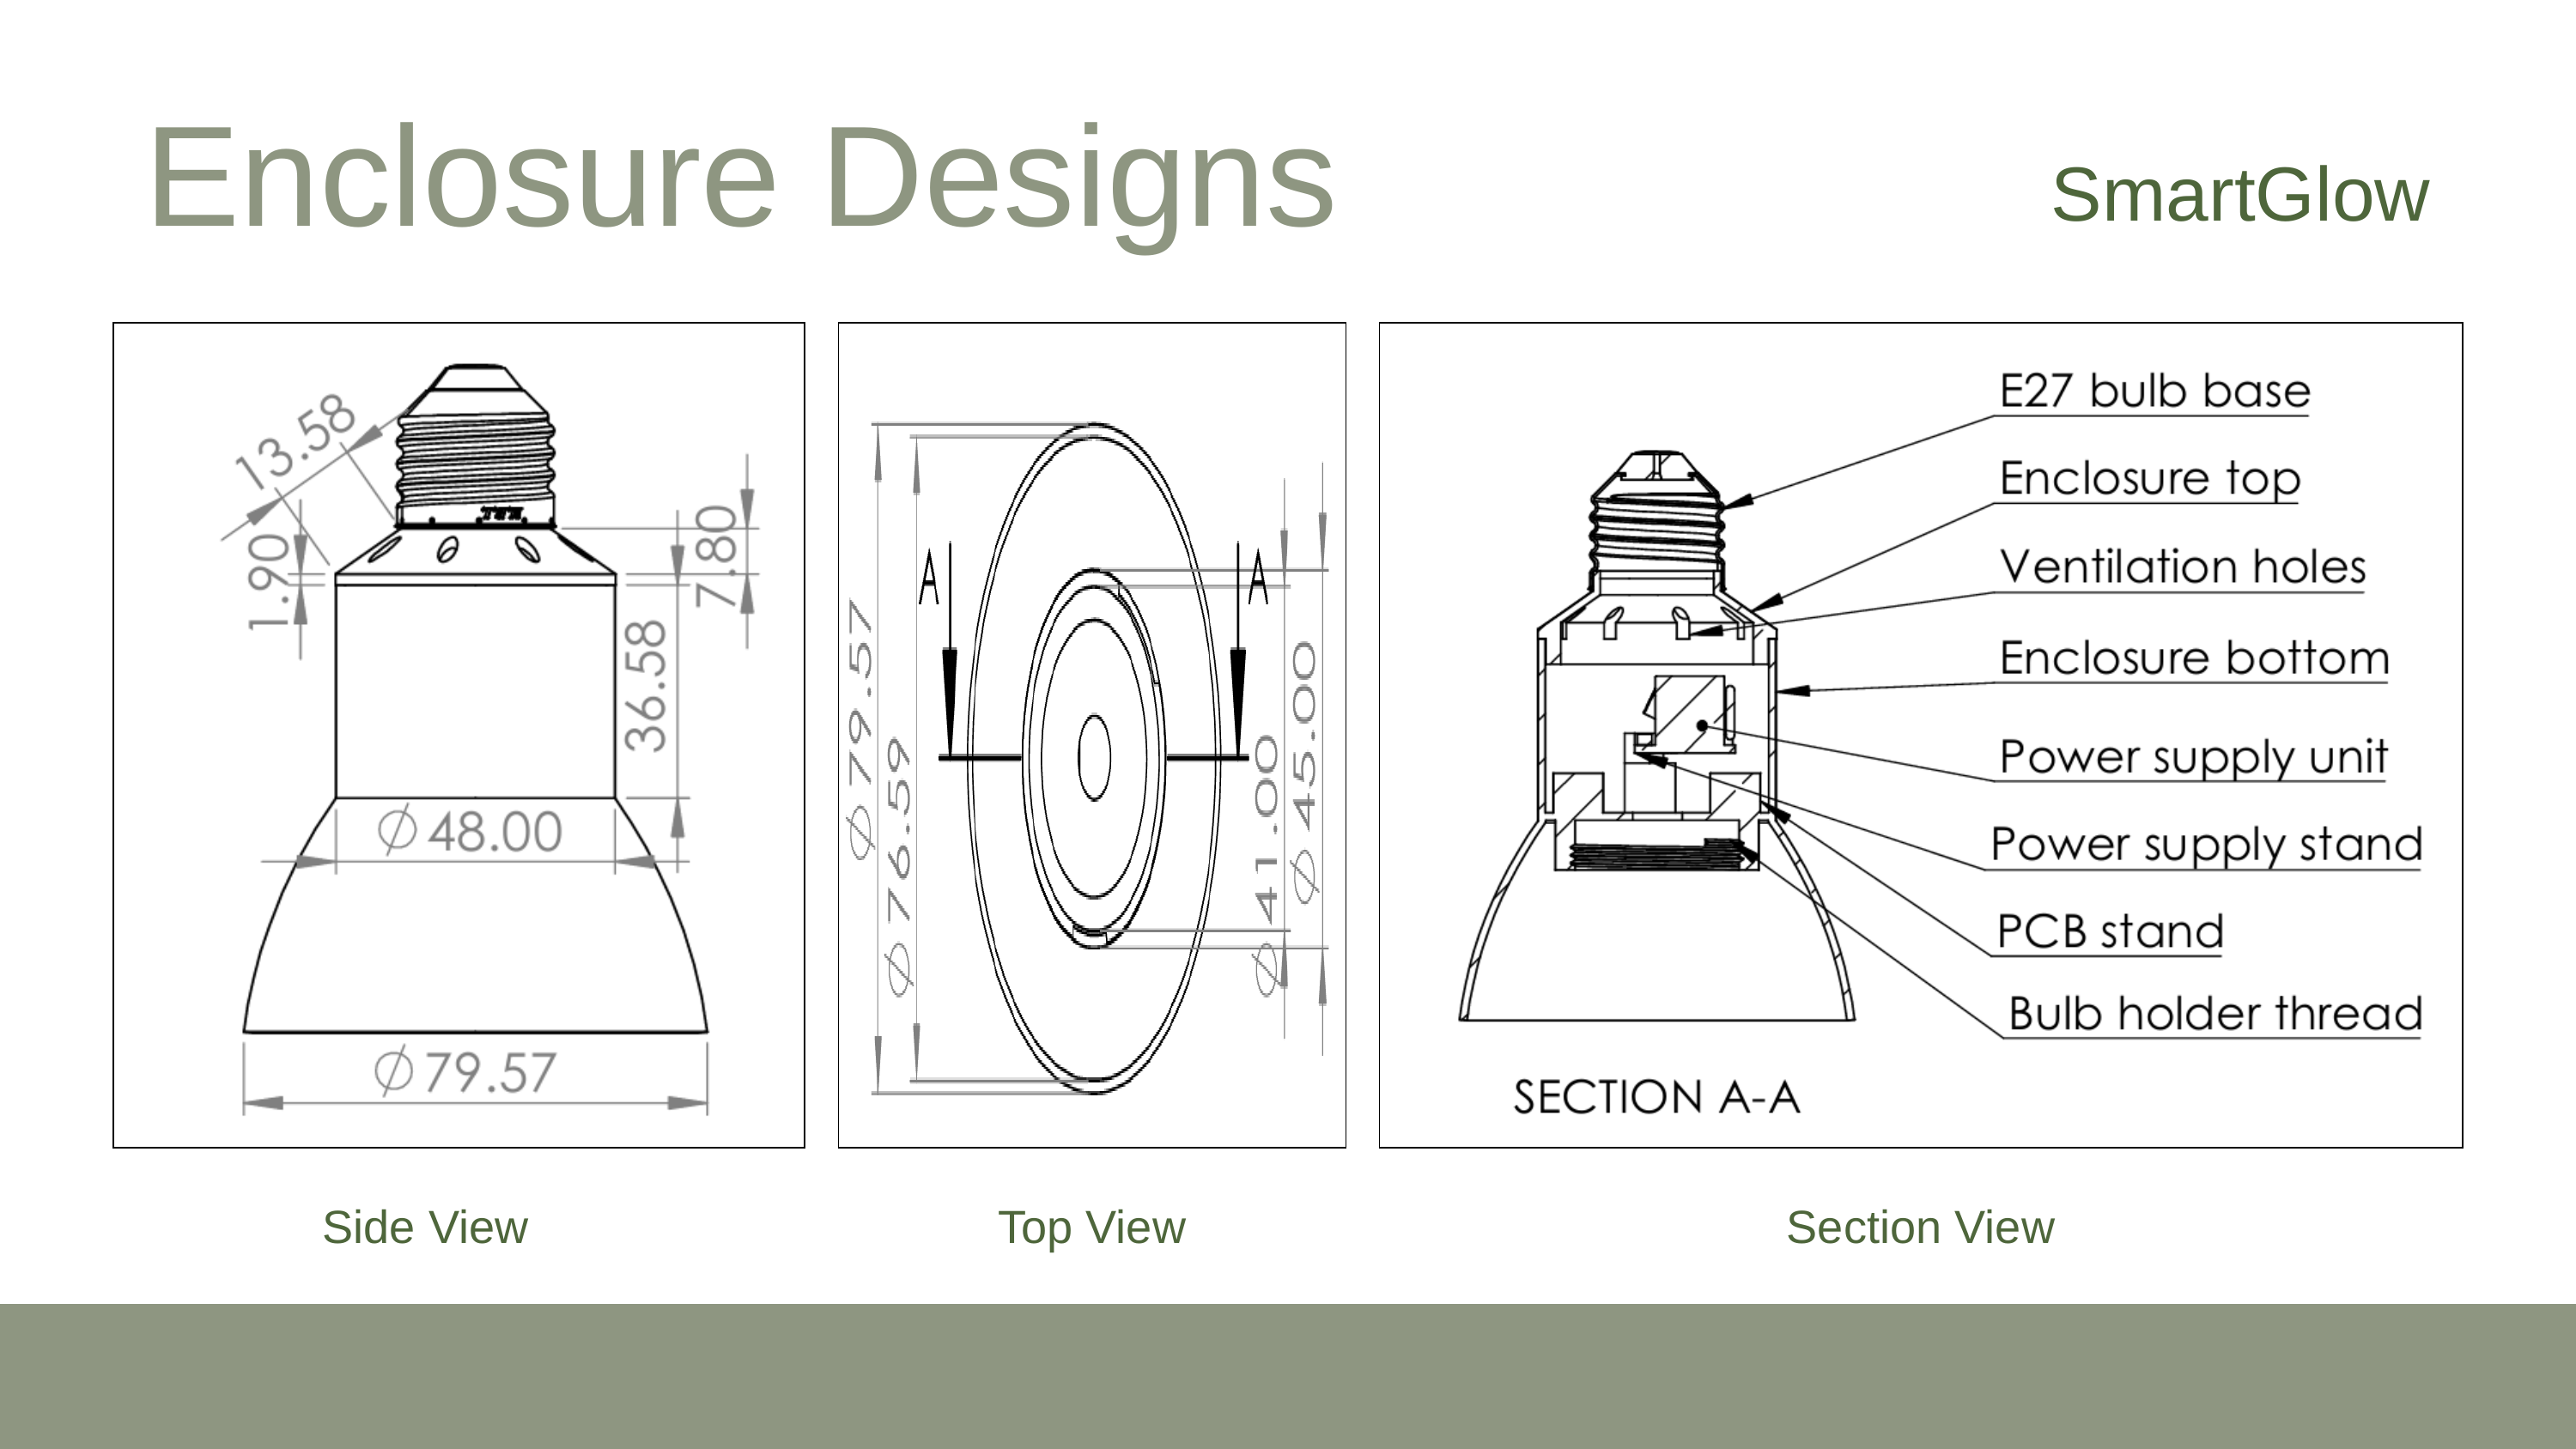

Enclosure Designs
SmartGlow

Side View
Top View
Section View